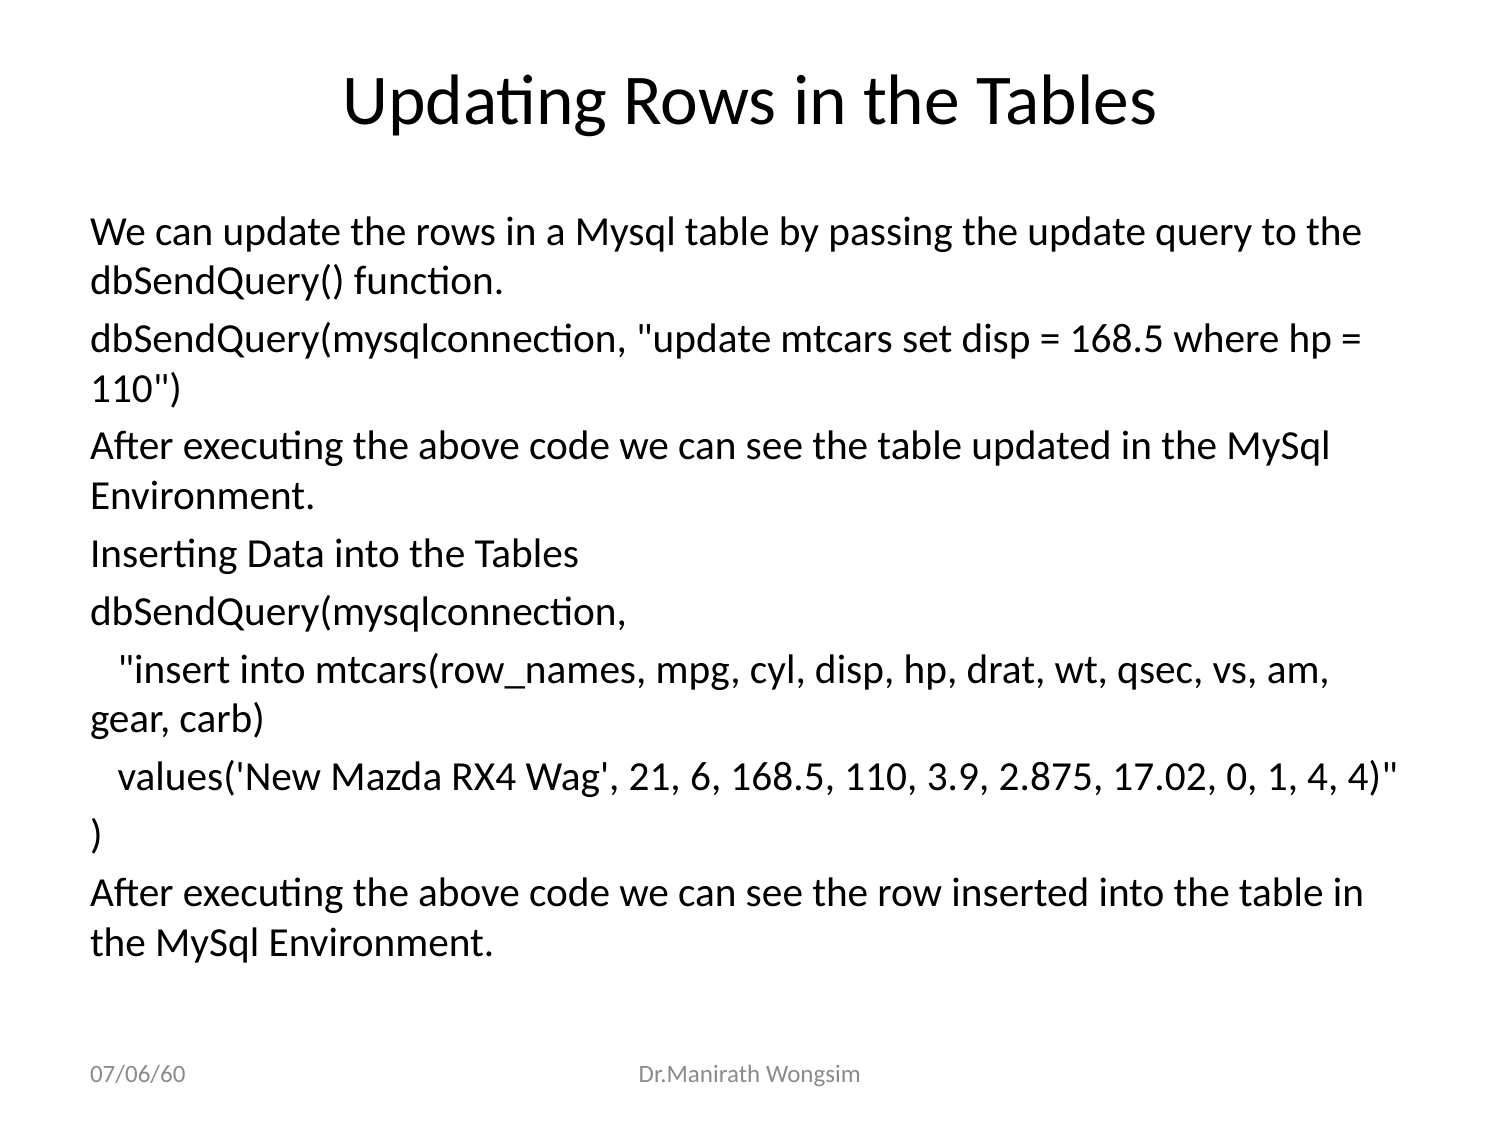

# Updating Rows in the Tables
We can update the rows in a Mysql table by passing the update query to the dbSendQuery() function.
dbSendQuery(mysqlconnection, "update mtcars set disp = 168.5 where hp = 110")
After executing the above code we can see the table updated in the MySql Environment.
Inserting Data into the Tables
dbSendQuery(mysqlconnection,
   "insert into mtcars(row_names, mpg, cyl, disp, hp, drat, wt, qsec, vs, am, gear, carb)
   values('New Mazda RX4 Wag', 21, 6, 168.5, 110, 3.9, 2.875, 17.02, 0, 1, 4, 4)"
)
After executing the above code we can see the row inserted into the table in the MySql Environment.

07/06/60
Dr.Manirath Wongsim